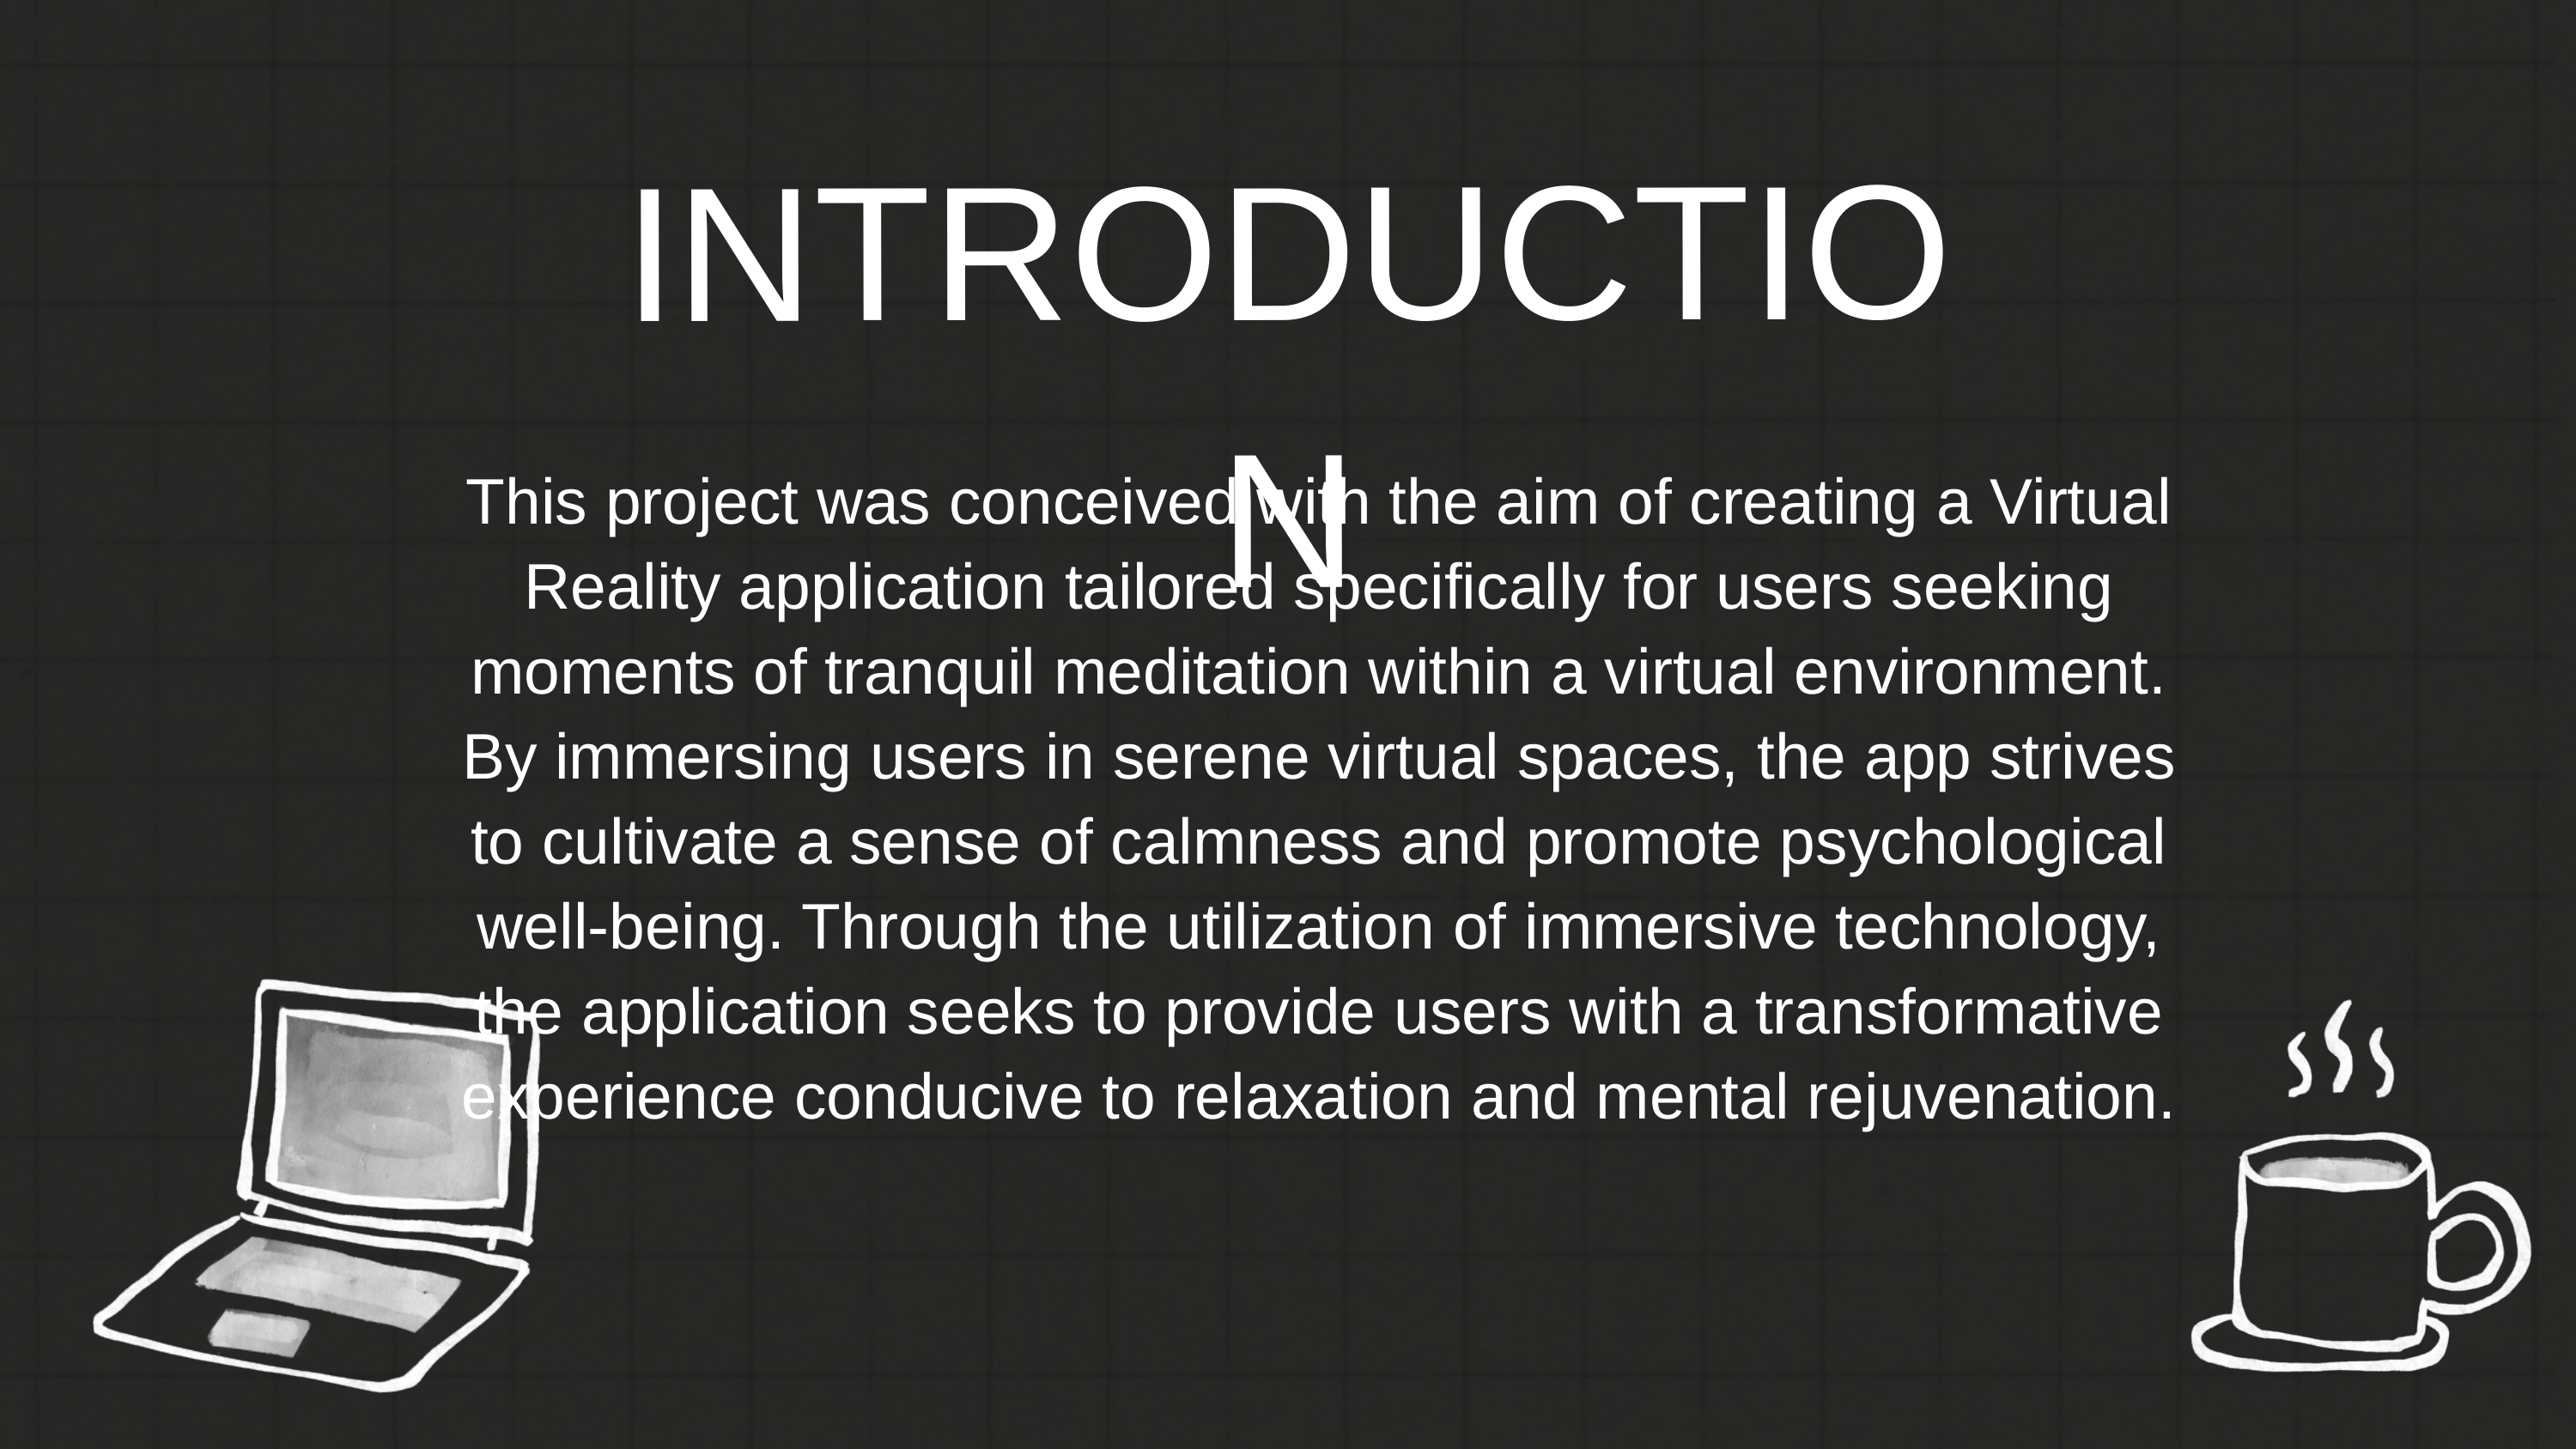

INTRODUCTION
This project was conceived with the aim of creating a Virtual Reality application tailored specifically for users seeking moments of tranquil meditation within a virtual environment. By immersing users in serene virtual spaces, the app strives to cultivate a sense of calmness and promote psychological well-being. Through the utilization of immersive technology, the application seeks to provide users with a transformative experience conducive to relaxation and mental rejuvenation.